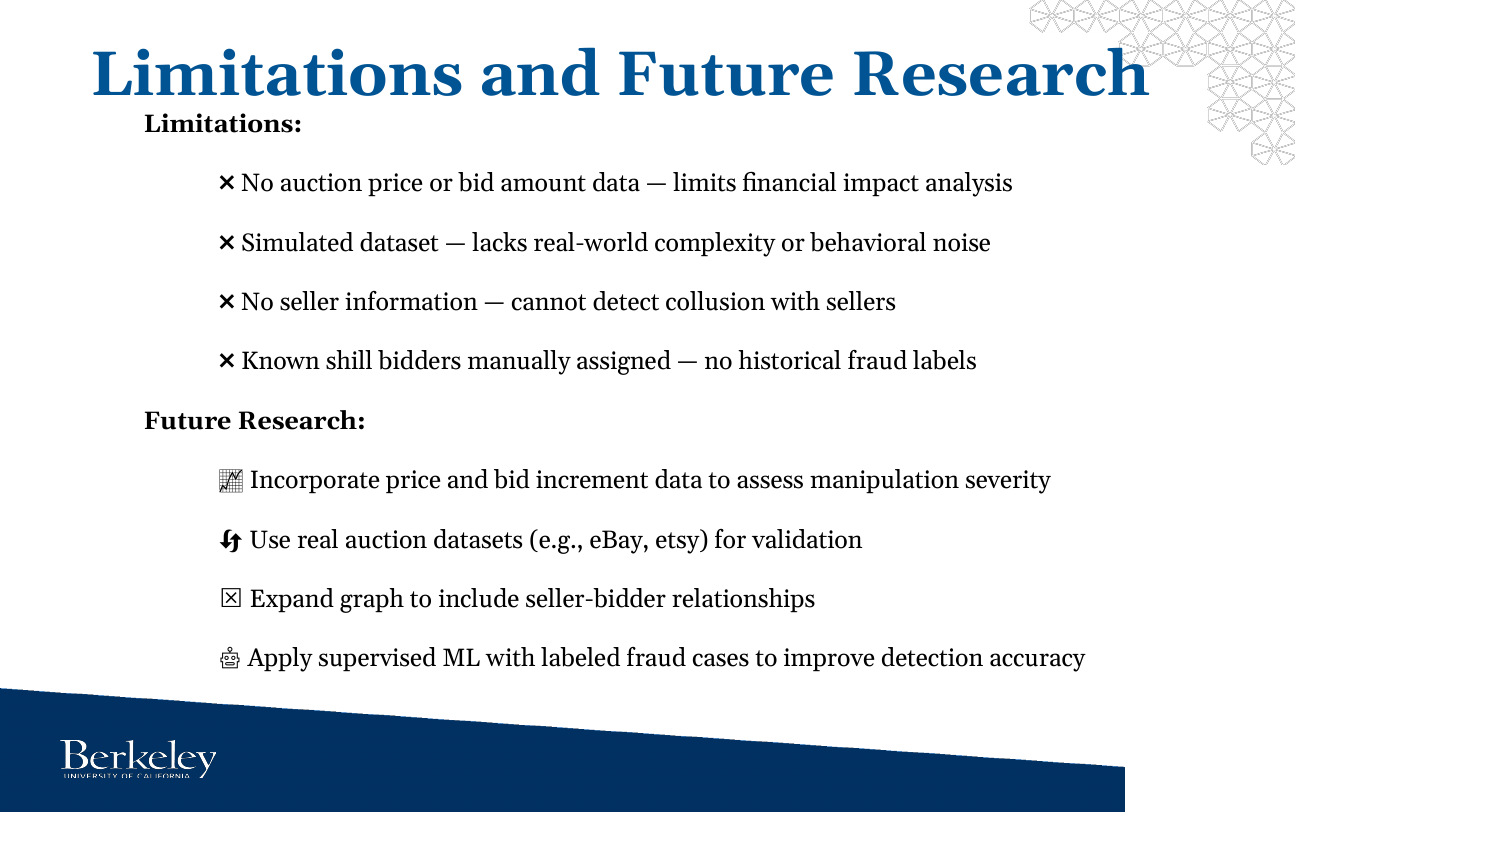

# Limitations and Future Research
Limitations:
❌ No auction price or bid amount data — limits financial impact analysis
❌ Simulated dataset — lacks real-world complexity or behavioral noise
❌ No seller information — cannot detect collusion with sellers
❌ Known shill bidders manually assigned — no historical fraud labels
Future Research:
📈 Incorporate price and bid increment data to assess manipulation severity
🔄 Use real auction datasets (e.g., eBay, etsy) for validation
🧩 Expand graph to include seller-bidder relationships
🤖 Apply supervised ML with labeled fraud cases to improve detection accuracy

20